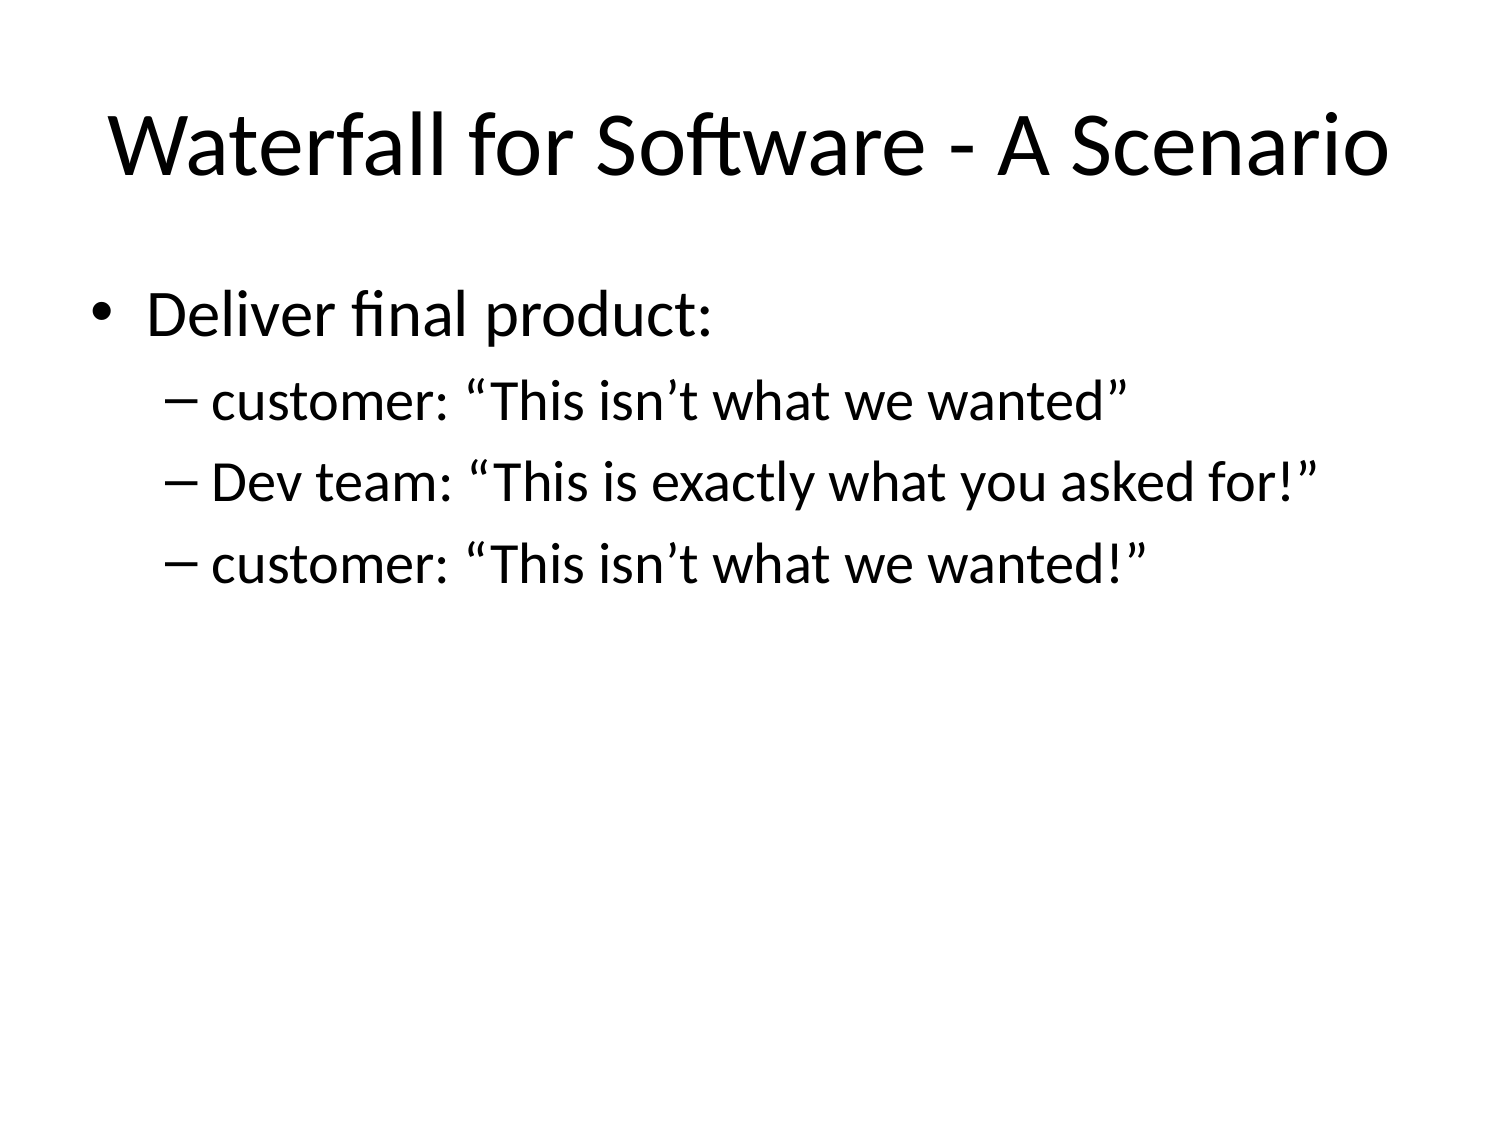

# Waterfall for Software - A Scenario
Deliver final product:
customer: “This isn’t what we wanted”
Dev team: “This is exactly what you asked for!”
customer: “This isn’t what we wanted!”